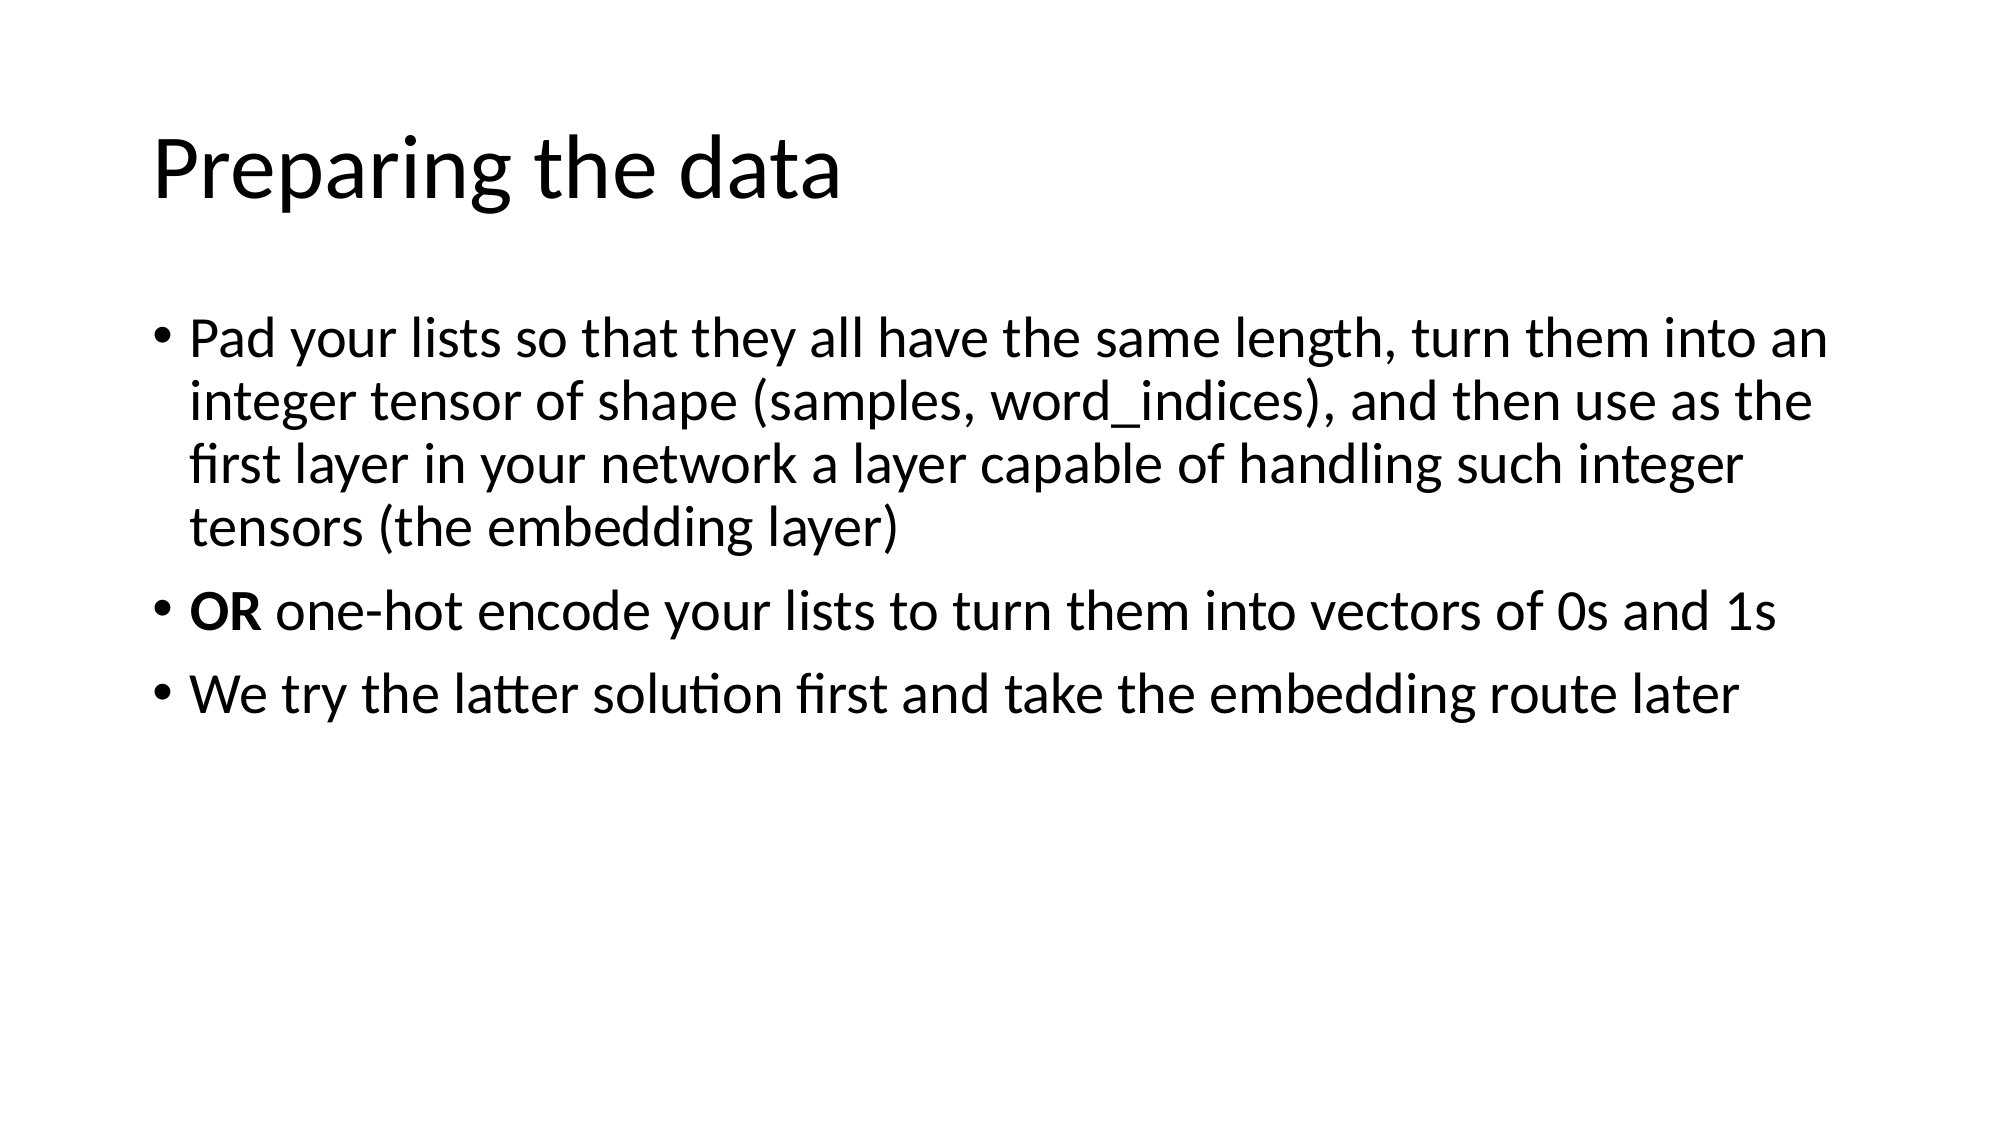

# Preparing the data
Pad your lists so that they all have the same length, turn them into an integer tensor of shape (samples, word_indices), and then use as the first layer in your network a layer capable of handling such integer tensors (the embedding layer)
OR one-hot encode your lists to turn them into vectors of 0s and 1s
We try the latter solution first and take the embedding route later